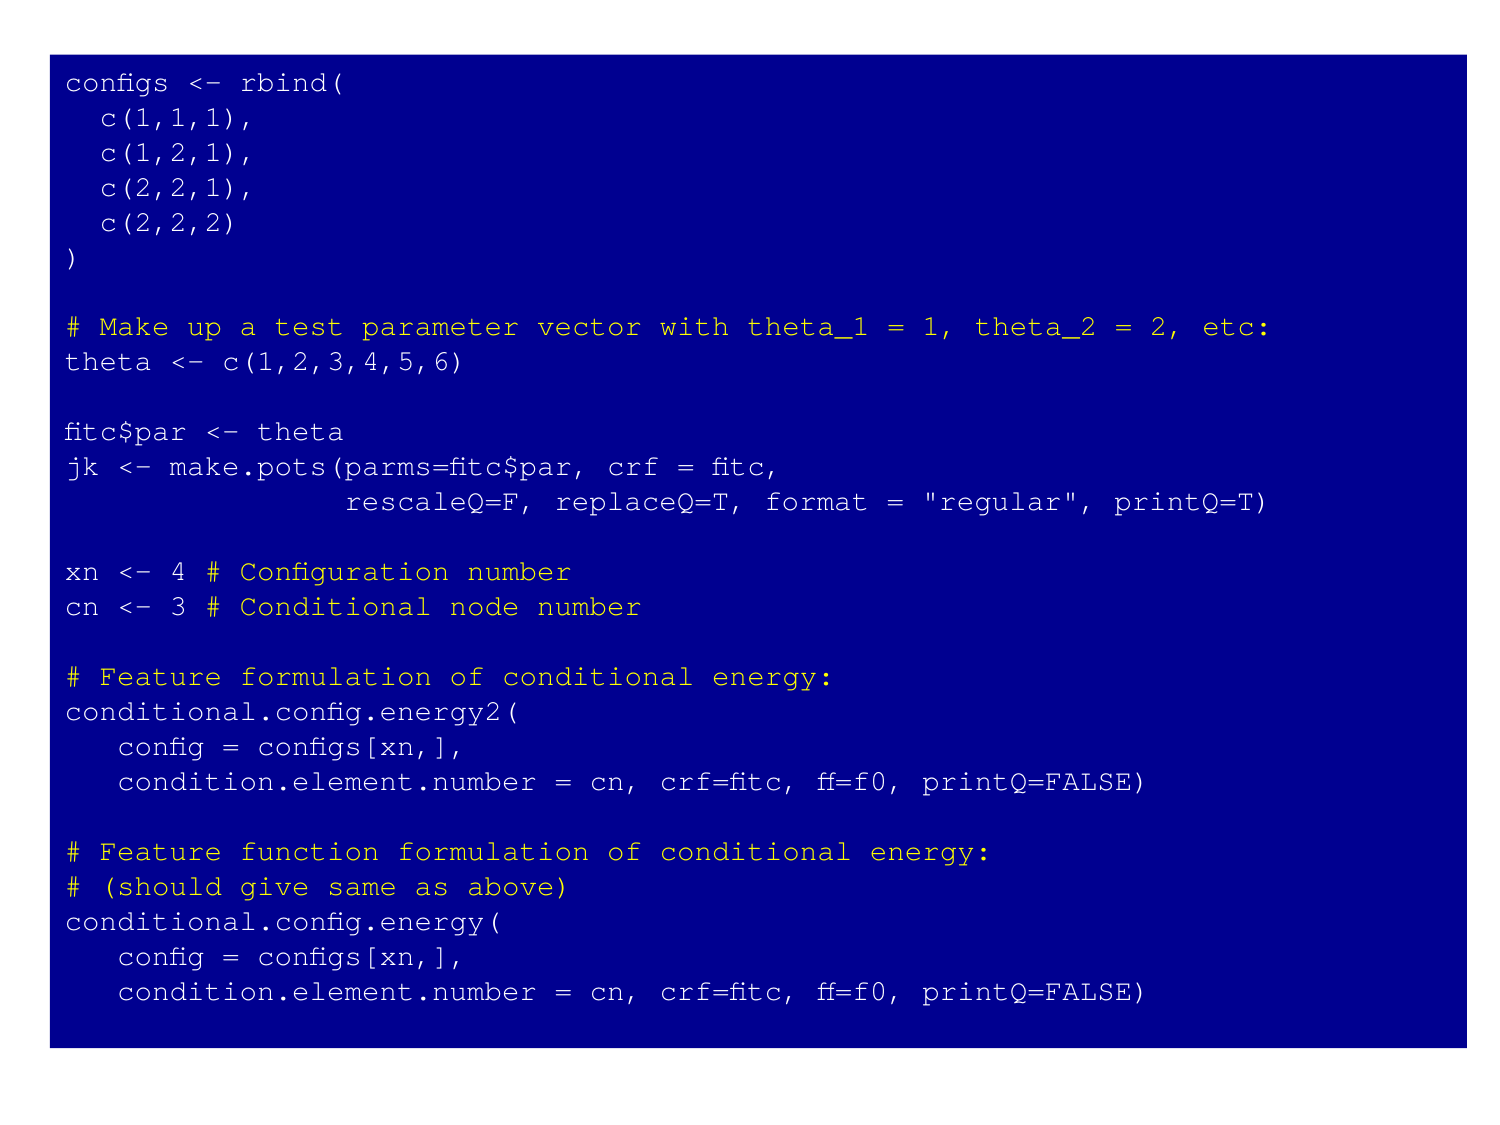

configs <- rbind(
  c(1,1,1),
  c(1,2,1),
  c(2,2,1),
  c(2,2,2)
)

# Make up a test parameter vector with theta_1 = 1, theta_2 = 2, etc:
theta <- c(1,2,3,4,5,6)

fitc$par <- theta
jk <- make.pots(parms=fitc$par, crf = fitc,
                rescaleQ=F, replaceQ=T, format = "regular", printQ=T)

xn <- 4 # Configuration number
cn <- 3 # Conditional node number

# Feature formulation of conditional energy:
conditional.config.energy2(
   config = configs[xn,],
   condition.element.number = cn, crf=fitc, ff=f0, printQ=FALSE)

# Feature function formulation of conditional energy:
# (should give same as above)
conditional.config.energy(
   config = configs[xn,],
   condition.element.number = cn, crf=fitc, ff=f0, printQ=FALSE)